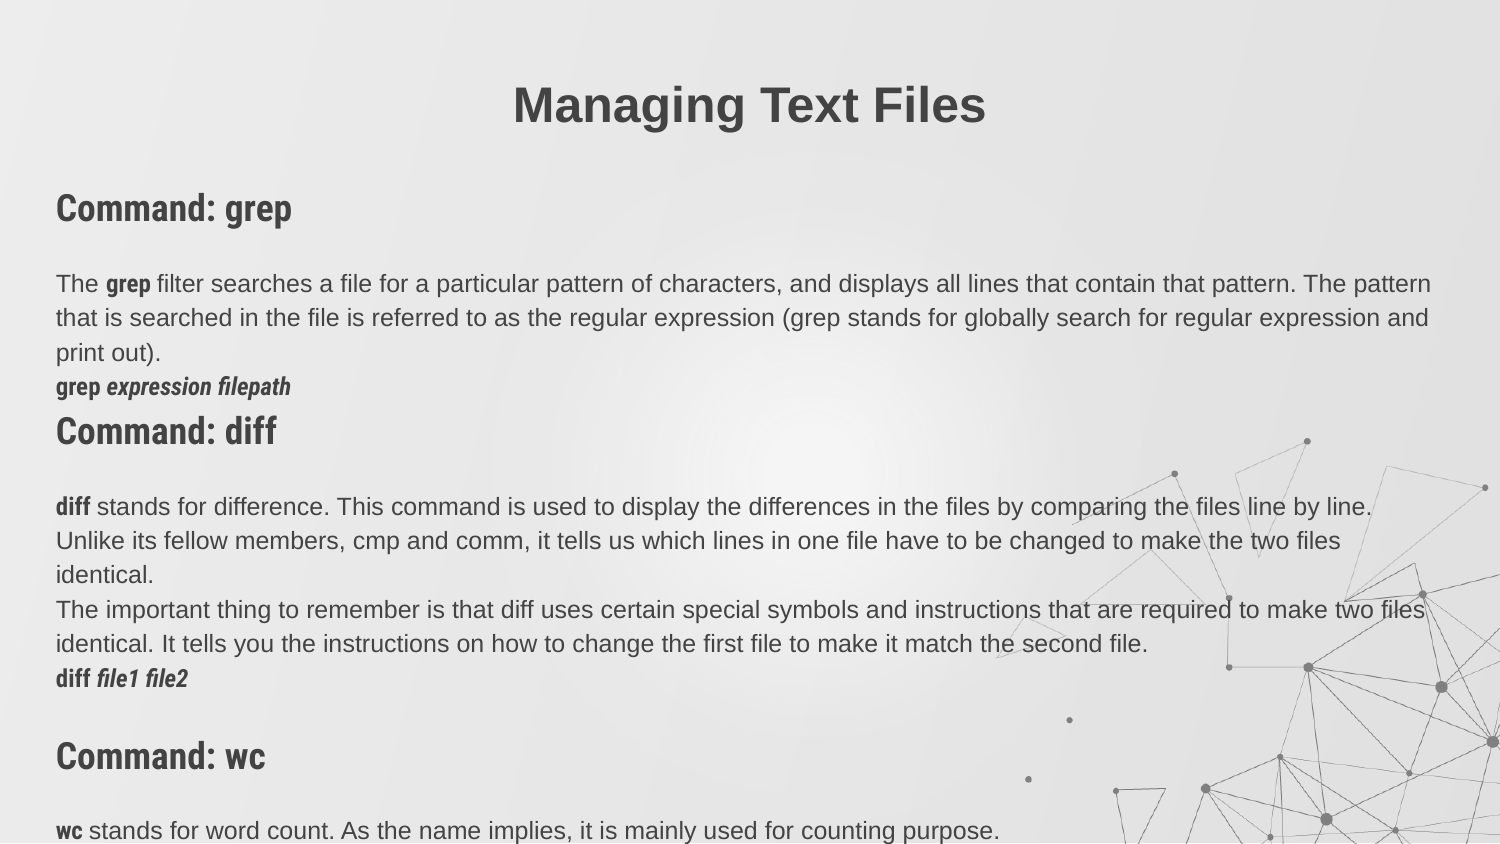

# Managing Text Files
Command: grep
The grep filter searches a file for a particular pattern of characters, and displays all lines that contain that pattern. The pattern that is searched in the file is referred to as the regular expression (grep stands for globally search for regular expression and print out).
grep expression filepath
Command: diff
diff stands for difference. This command is used to display the differences in the files by comparing the files line by line. Unlike its fellow members, cmp and comm, it tells us which lines in one file have to be changed to make the two files identical.
The important thing to remember is that diff uses certain special symbols and instructions that are required to make two files identical. It tells you the instructions on how to change the first file to make it match the second file.
diff file1 file2
Command: wc
wc stands for word count. As the name implies, it is mainly used for counting purpose.
wc filename